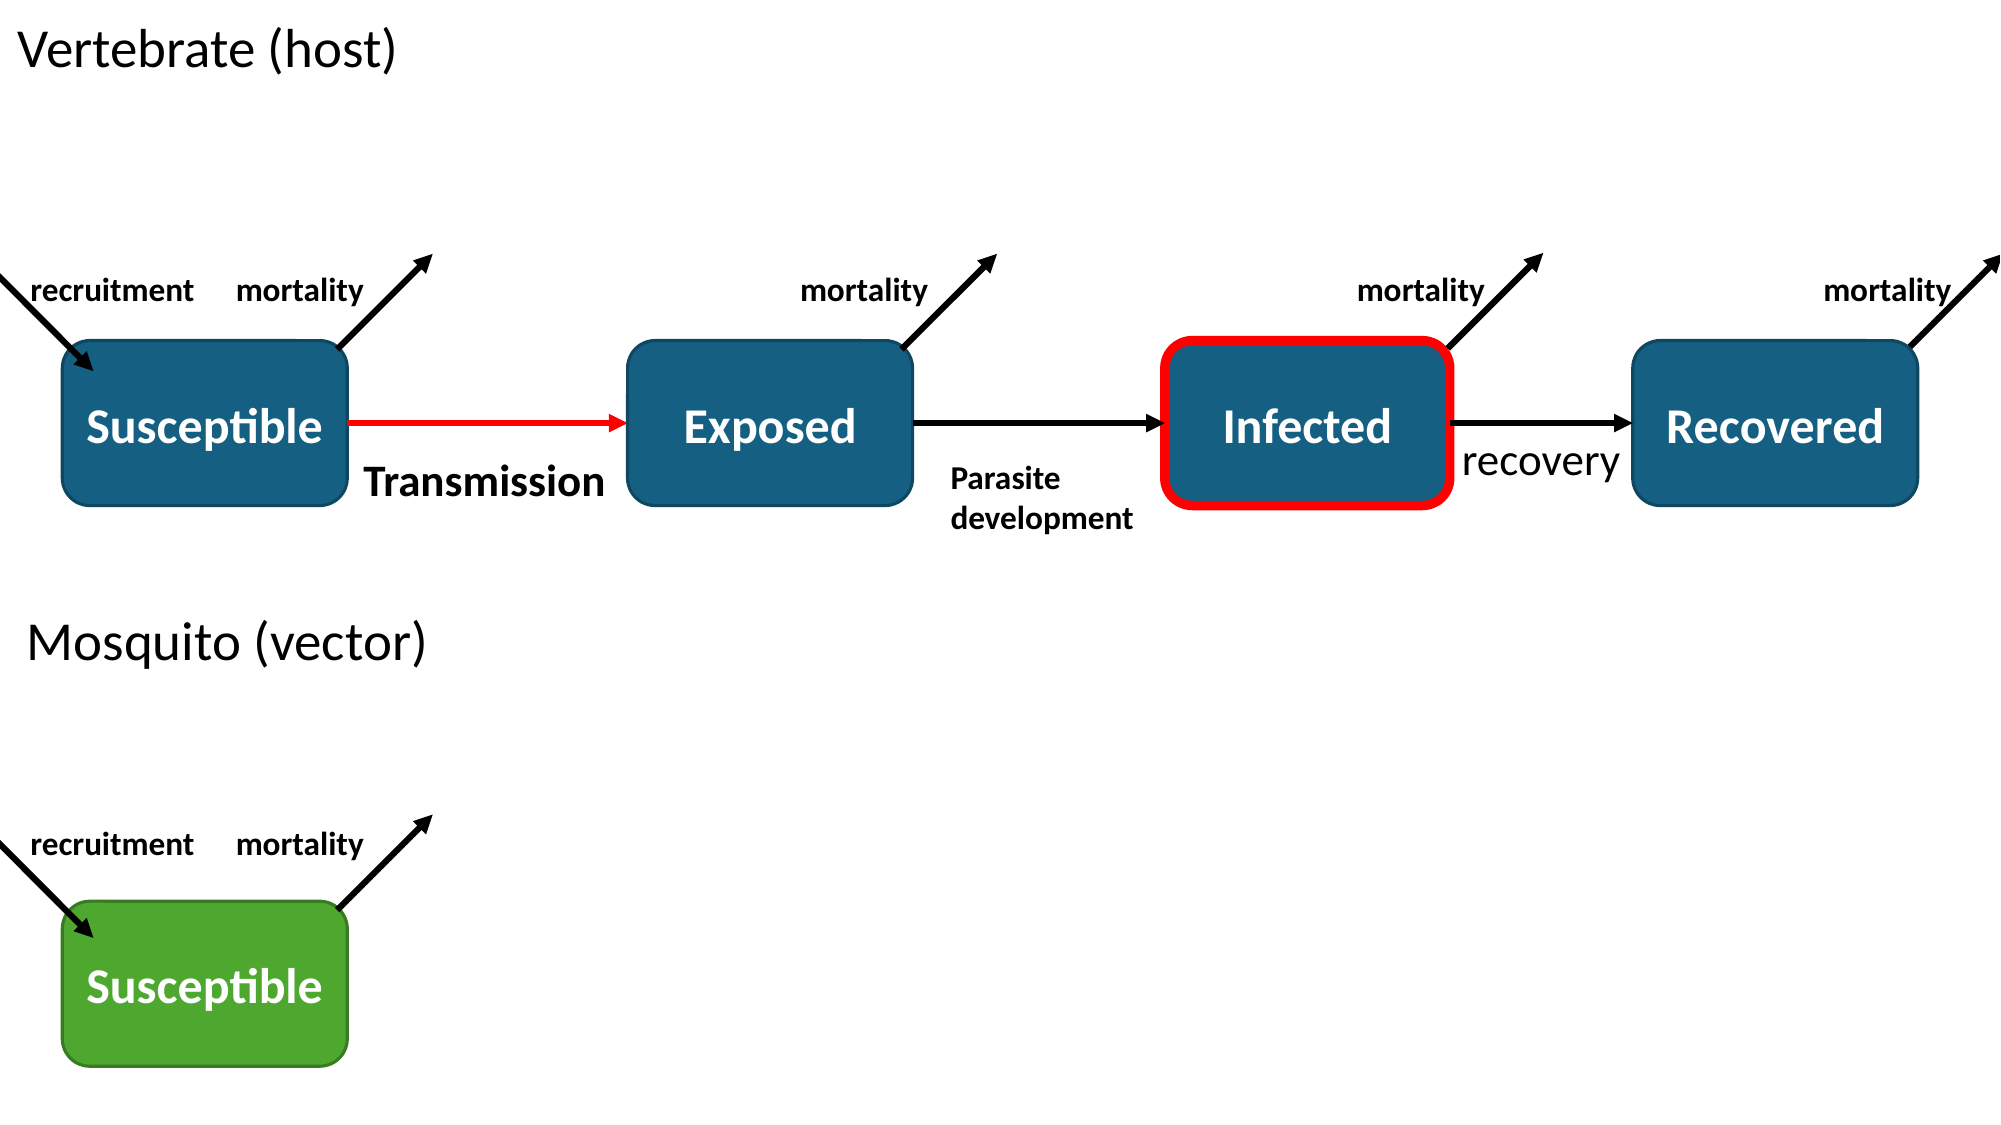

Vertebrate (host)
recruitment
mortality
mortality
mortality
mortality
Susceptible
Exposed
Infected
Recovered
recovery
Transmission
Parasite
development
Mosquito (vector)
recruitment
mortality
Susceptible